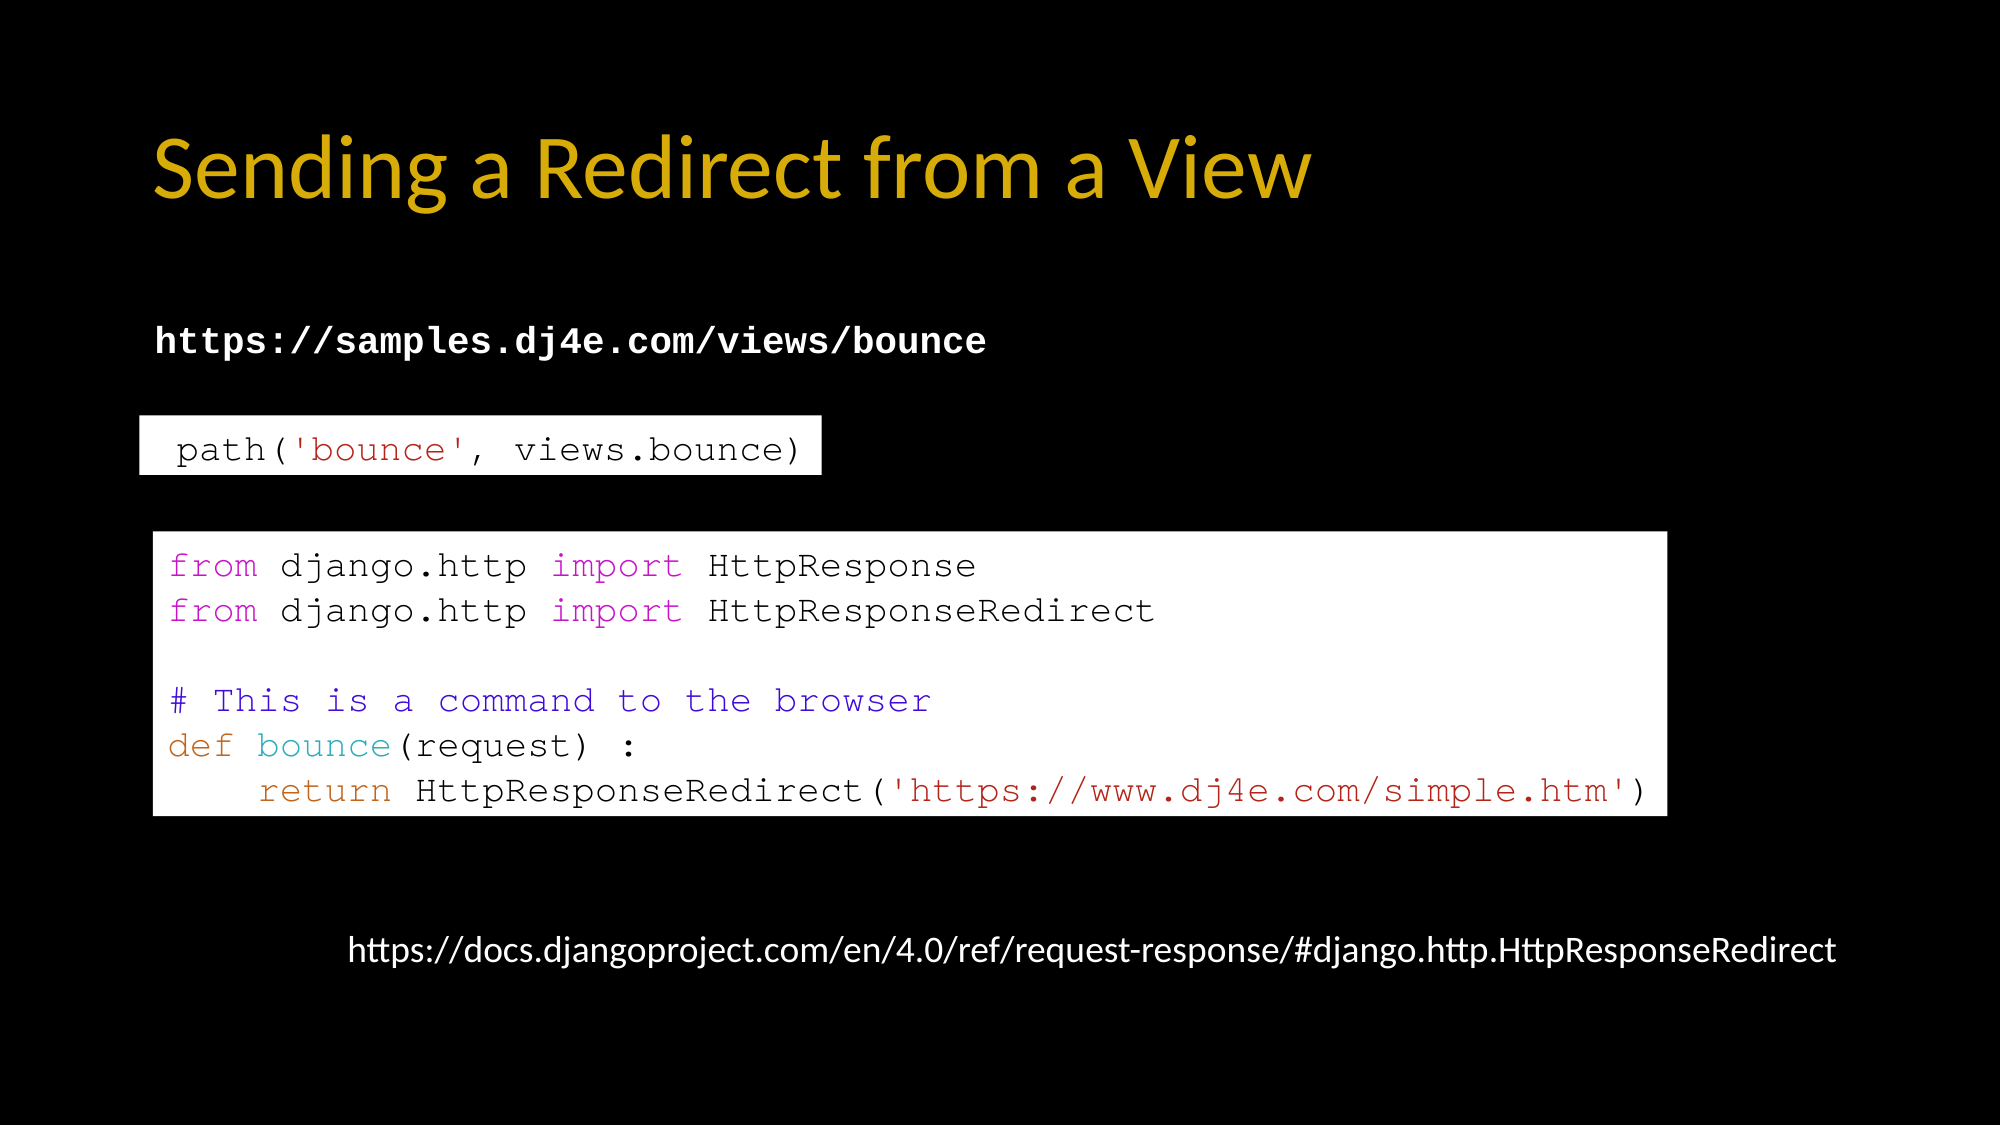

# Sending a Redirect from a View
https://samples.dj4e.com/views/bounce
 path('bounce', views.bounce)
from django.http import HttpResponse
from django.http import HttpResponseRedirect

# This is a command to the browser
def bounce(request) :
    return HttpResponseRedirect('https://www.dj4e.com/simple.htm')
https://docs.djangoproject.com/en/4.0/ref/request-response/#django.http.HttpResponseRedirect